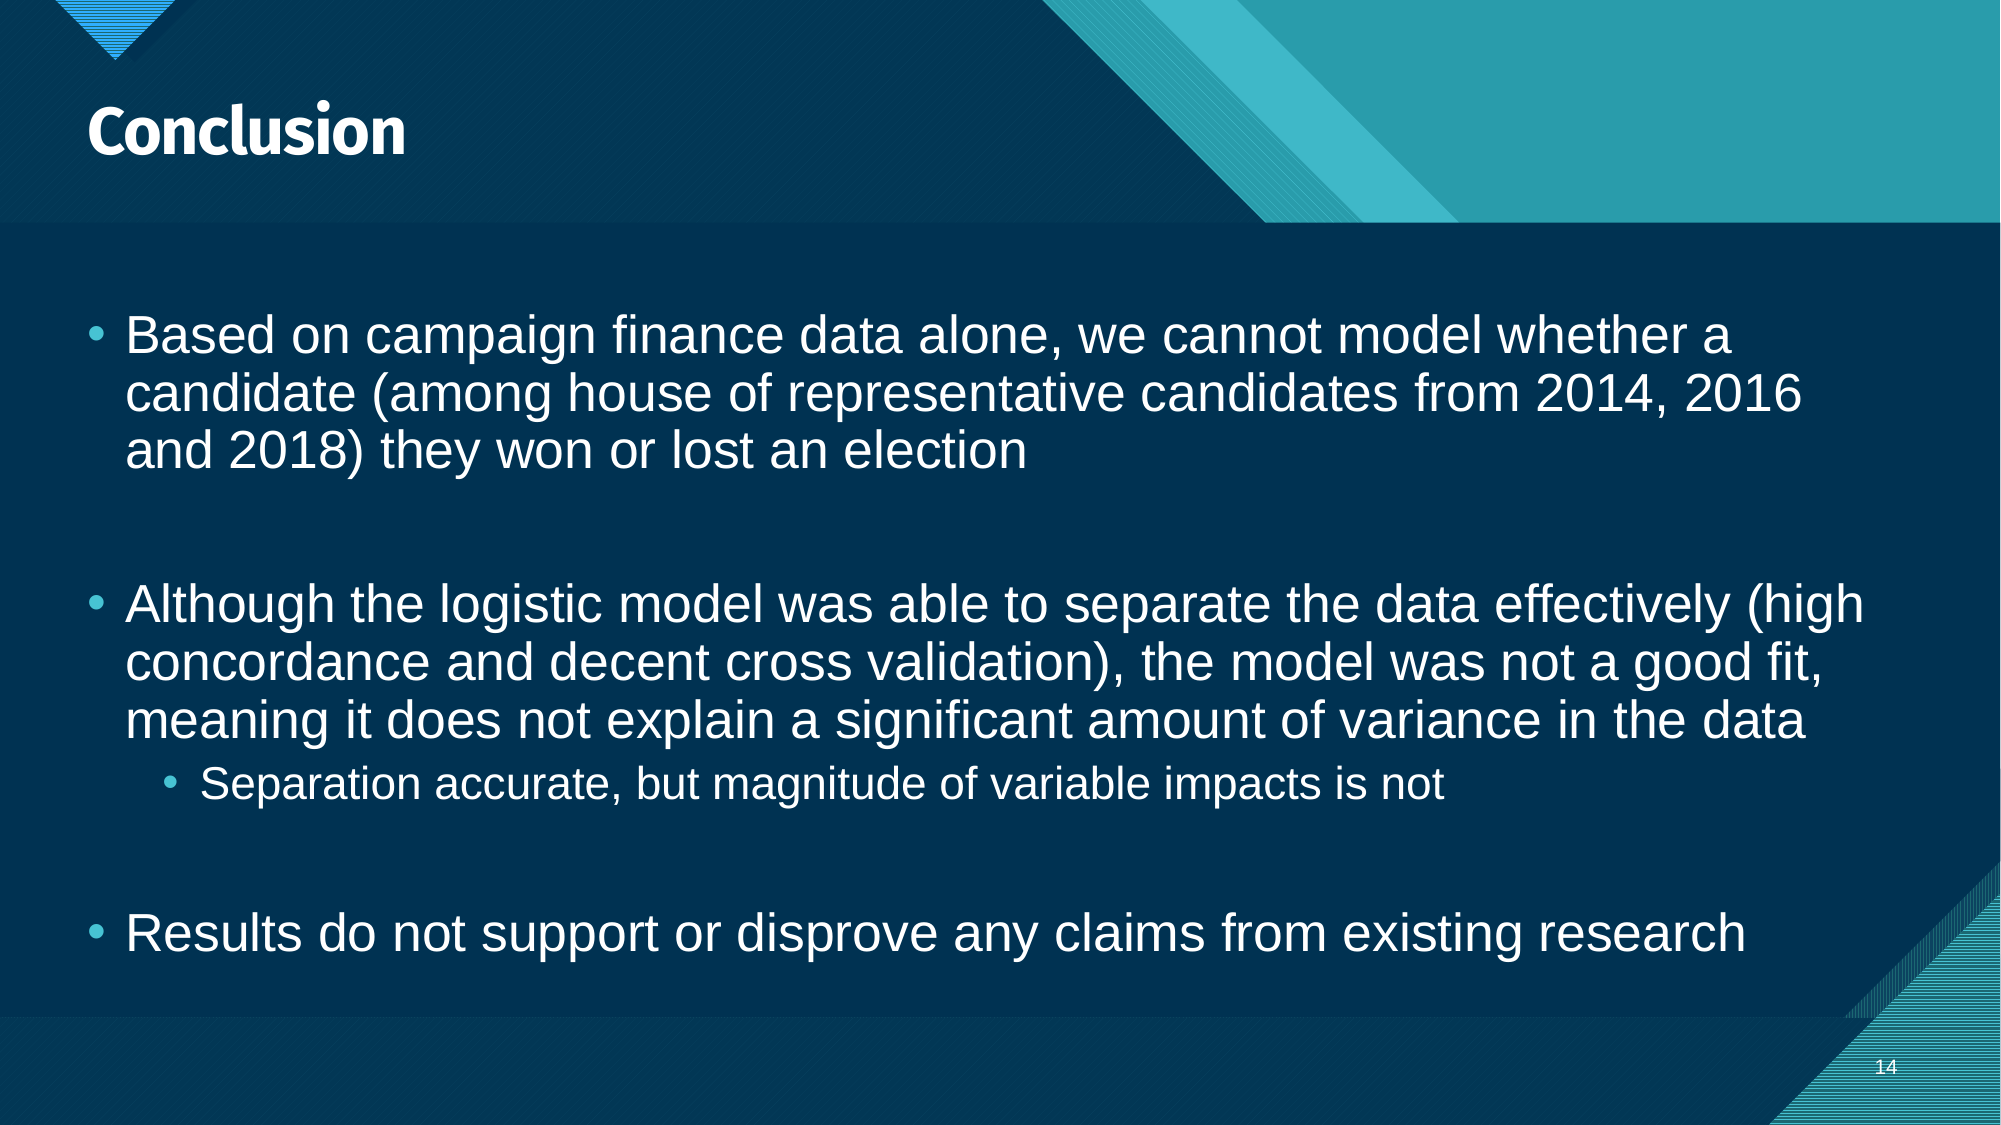

# Conclusion
Based on campaign finance data alone, we cannot model whether a candidate (among house of representative candidates from 2014, 2016 and 2018) they won or lost an election

Although the logistic model was able to separate the data effectively (high concordance and decent cross validation), the model was not a good fit, meaning it does not explain a significant amount of variance in the data
Separation accurate, but magnitude of variable impacts is not

Results do not support or disprove any claims from existing research
14